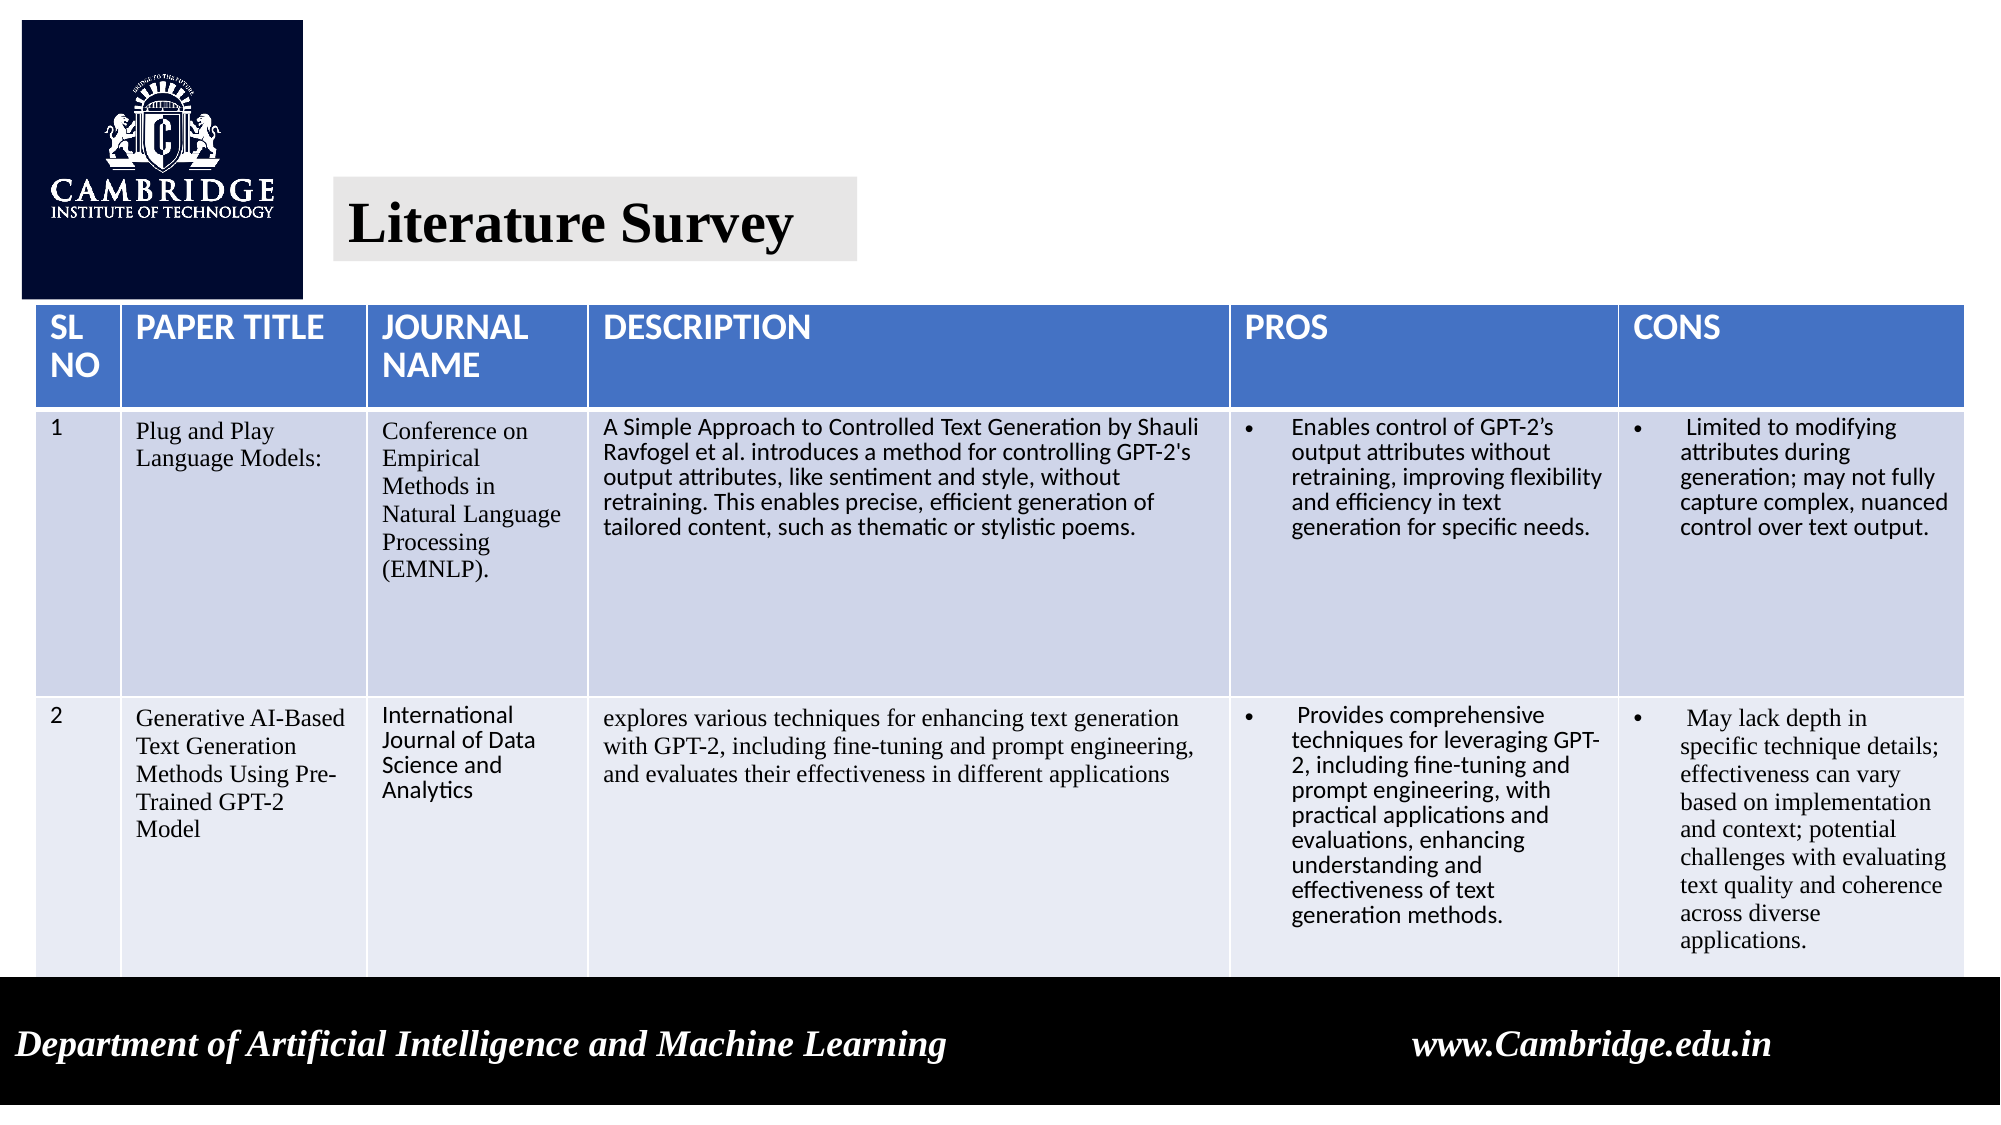

Literature Survey
| SL NO | PAPER TITLE | JOURNAL NAME | DESCRIPTION | PROS | CONS |
| --- | --- | --- | --- | --- | --- |
| 1 | Plug and Play Language Models: | Conference on Empirical Methods in Natural Language Processing (EMNLP). | A Simple Approach to Controlled Text Generation by Shauli Ravfogel et al. introduces a method for controlling GPT-2's output attributes, like sentiment and style, without retraining. This enables precise, efficient generation of tailored content, such as thematic or stylistic poems. | Enables control of GPT-2’s output attributes without retraining, improving flexibility and efficiency in text generation for specific needs. | Limited to modifying attributes during generation; may not fully capture complex, nuanced control over text output. |
| 2 | Generative AI-Based Text Generation Methods Using Pre-Trained GPT-2 Model | International Journal of Data Science and Analytics | explores various techniques for enhancing text generation with GPT-2, including fine-tuning and prompt engineering, and evaluates their effectiveness in different applications | Provides comprehensive techniques for leveraging GPT-2, including fine-tuning and prompt engineering, with practical applications and evaluations, enhancing understanding and effectiveness of text generation methods. | May lack depth in specific technique details; effectiveness can vary based on implementation and context; potential challenges with evaluating text quality and coherence across diverse applications. |
Department of Artificial Intelligence and Machine Learning                                                 www.Cambridge.edu.in